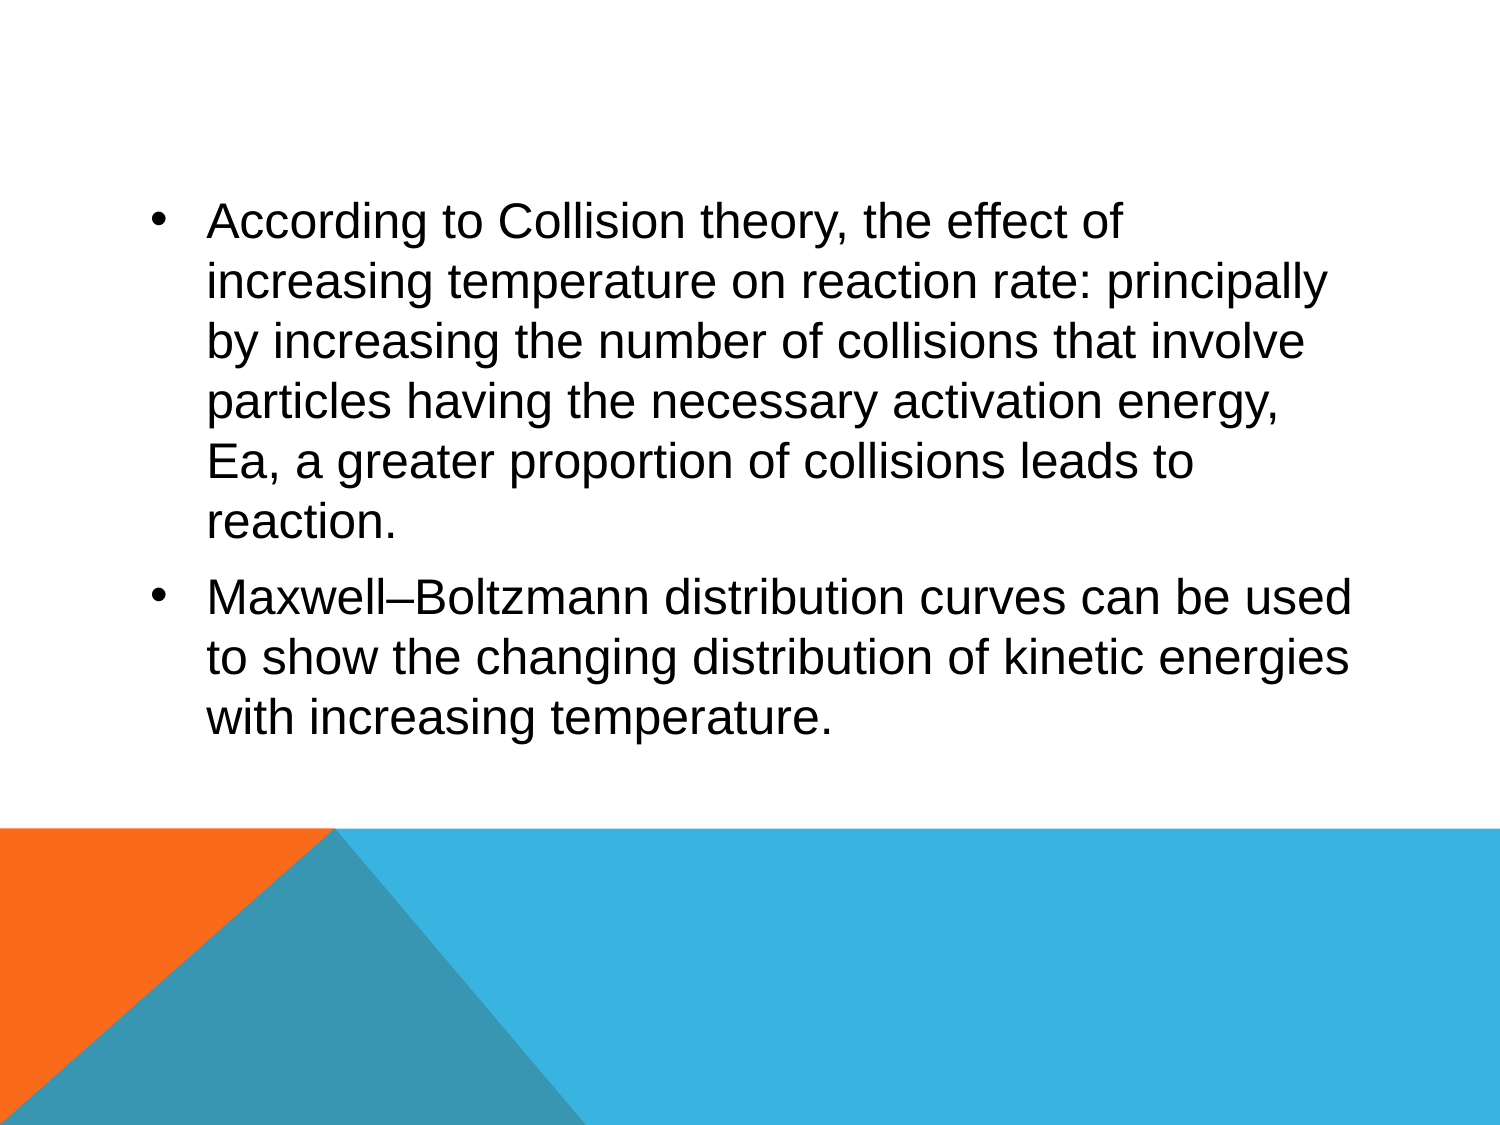

According to Collision theory, the effect of increasing temperature on reaction rate: principally by increasing the number of collisions that involve particles having the necessary activation energy, Ea, a greater proportion of collisions leads to reaction.
Maxwell–Boltzmann distribution curves can be used to show the changing distribution of kinetic energies with increasing temperature.